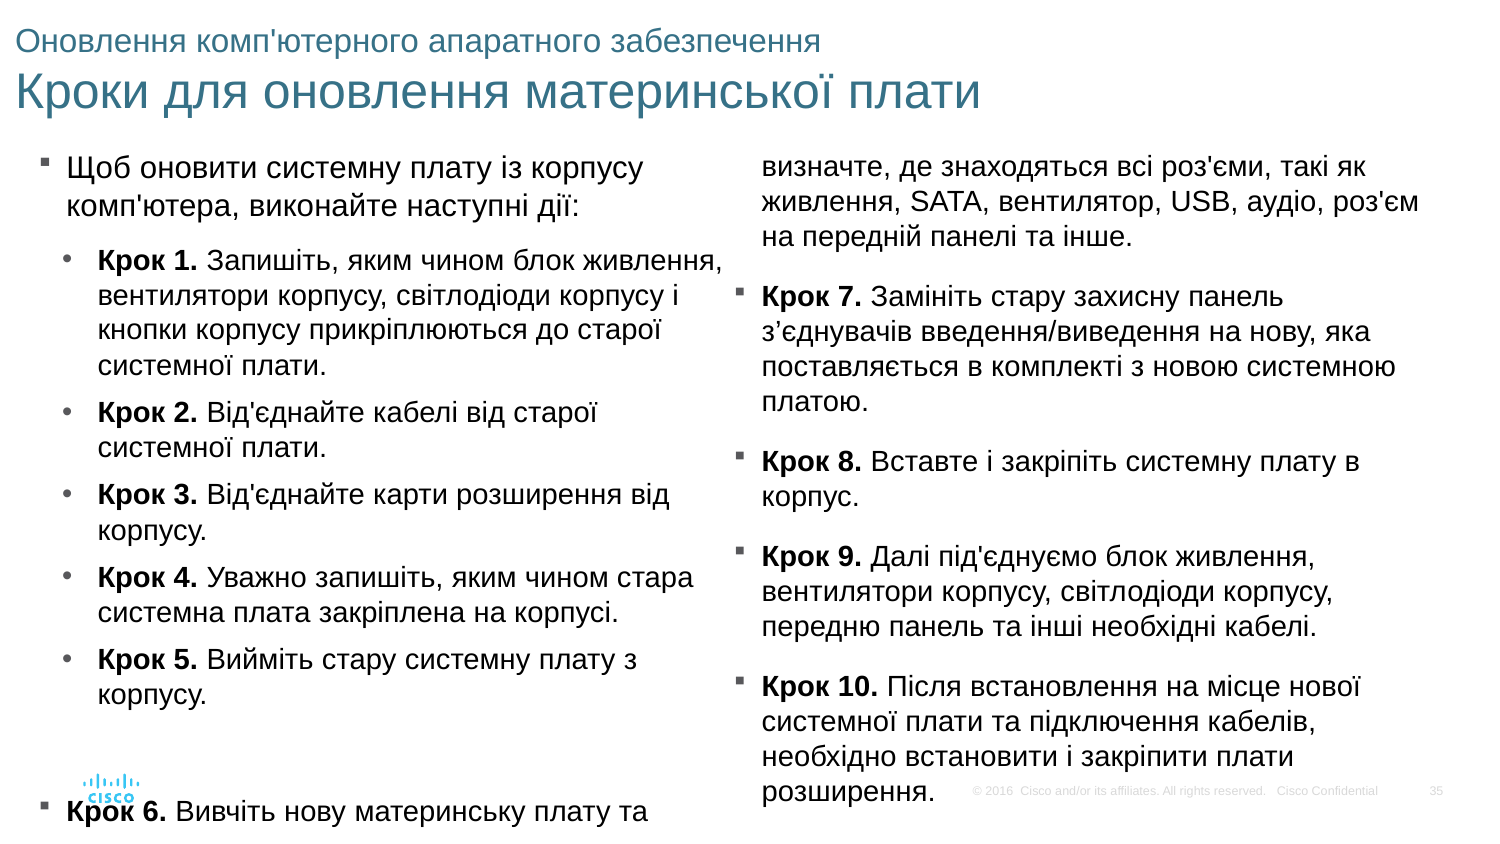

# Оновлення комп'ютерного апаратного забезпечення Кроки для оновлення материнської плати
Щоб оновити системну плату із корпусу комп'ютера, виконайте наступні дії:
Крок 1. Запишіть, яким чином блок живлення, вентилятори корпусу, світлодіоди корпусу і кнопки корпусу прикріплюються до старої системної плати.
Крок 2. Від'єднайте кабелі від старої системної плати.
Крок 3. Від'єднайте карти розширення від корпусу.
Крок 4. Уважно запишіть, яким чином стара системна плата закріплена на корпусі.
Крок 5. Вийміть стару системну плату з корпусу.

Крок 6. Вивчіть нову материнську плату та визначте, де знаходяться всі роз'єми, такі як живлення, SATA, вентилятор, USB, аудіо, роз'єм на передній панелі та інше.
Крок 7. Замініть стару захисну панель з’єднувачів введення/виведення на нову, яка поставляється в комплекті з новою системною платою.
Крок 8. Вставте і закріпіть системну плату в корпус.
Крок 9. Далі під'єднуємо блок живлення, вентилятори корпусу, світлодіоди корпусу, передню панель та інші необхідні кабелі.
Крок 10. Після встановлення на місце нової системної плати та підключення кабелів, необхідно встановити і закріпити плати розширення.